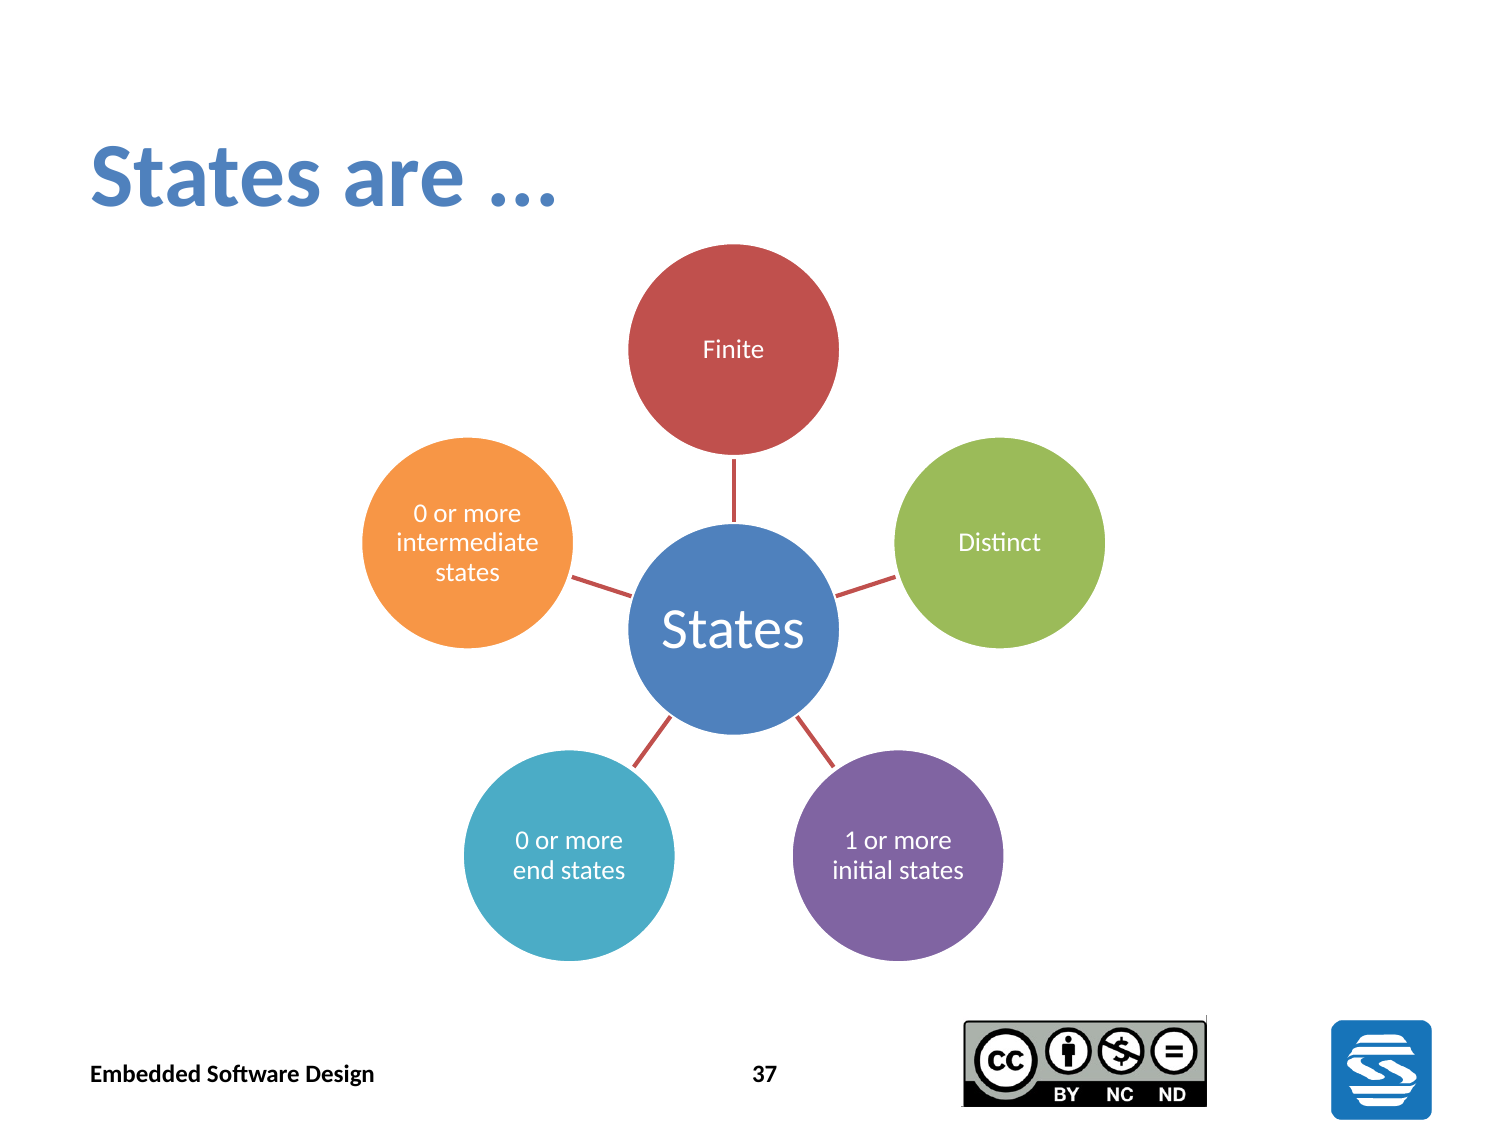

# States are ...
States

Finite

Distinct

1 or more initial states

0 or more end states

0 or more intermediate states
Embedded Software Design
37